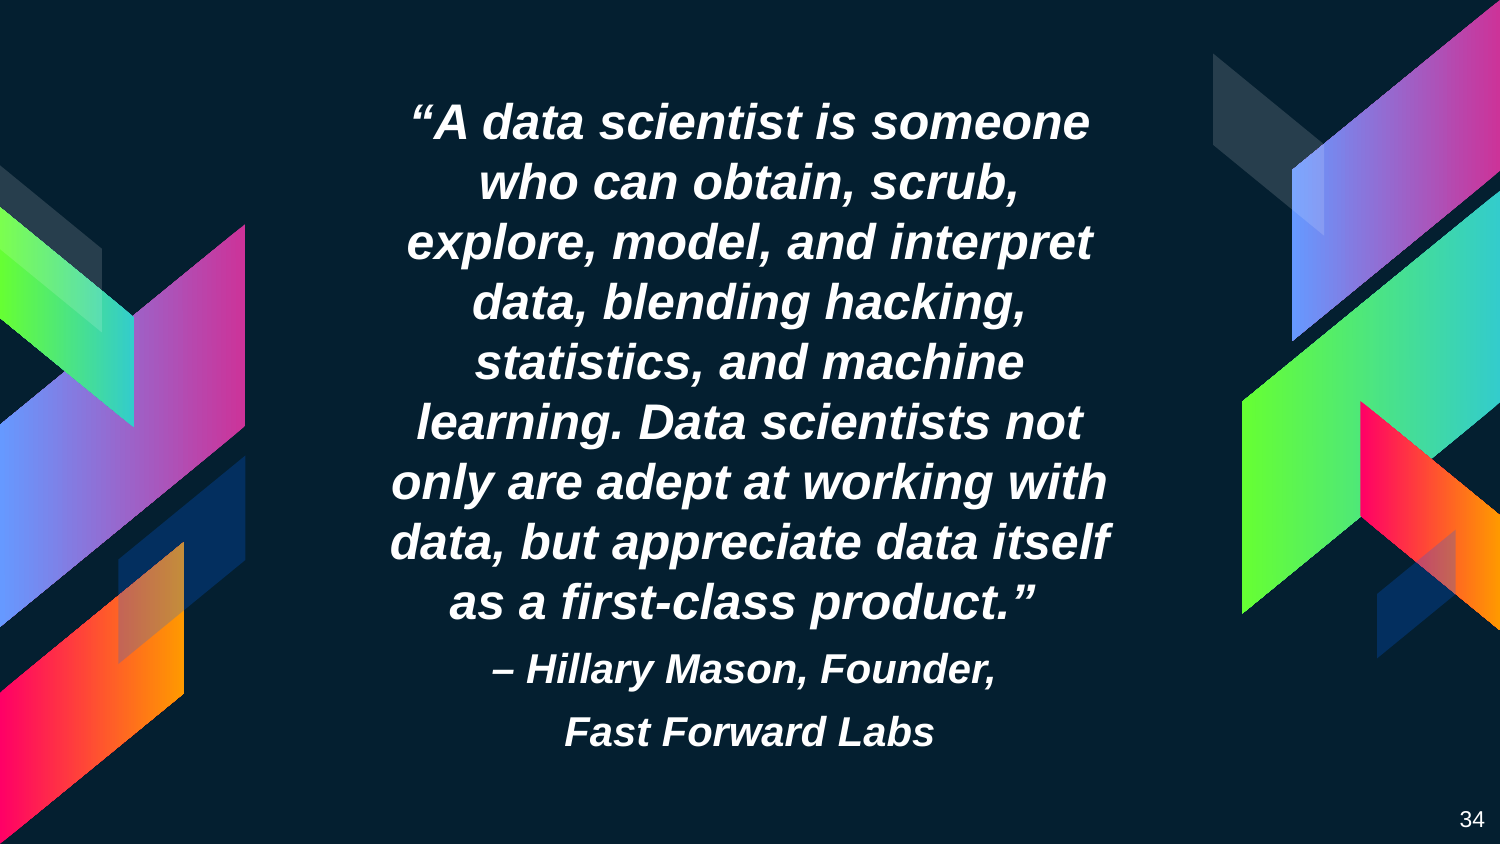

“A data scientist is someone who can obtain, scrub, explore, model, and interpret data, blending hacking, statistics, and machine learning. Data scientists not only are adept at working with data, but appreciate data itself as a first-class product.”
– Hillary Mason, Founder,
Fast Forward Labs
34